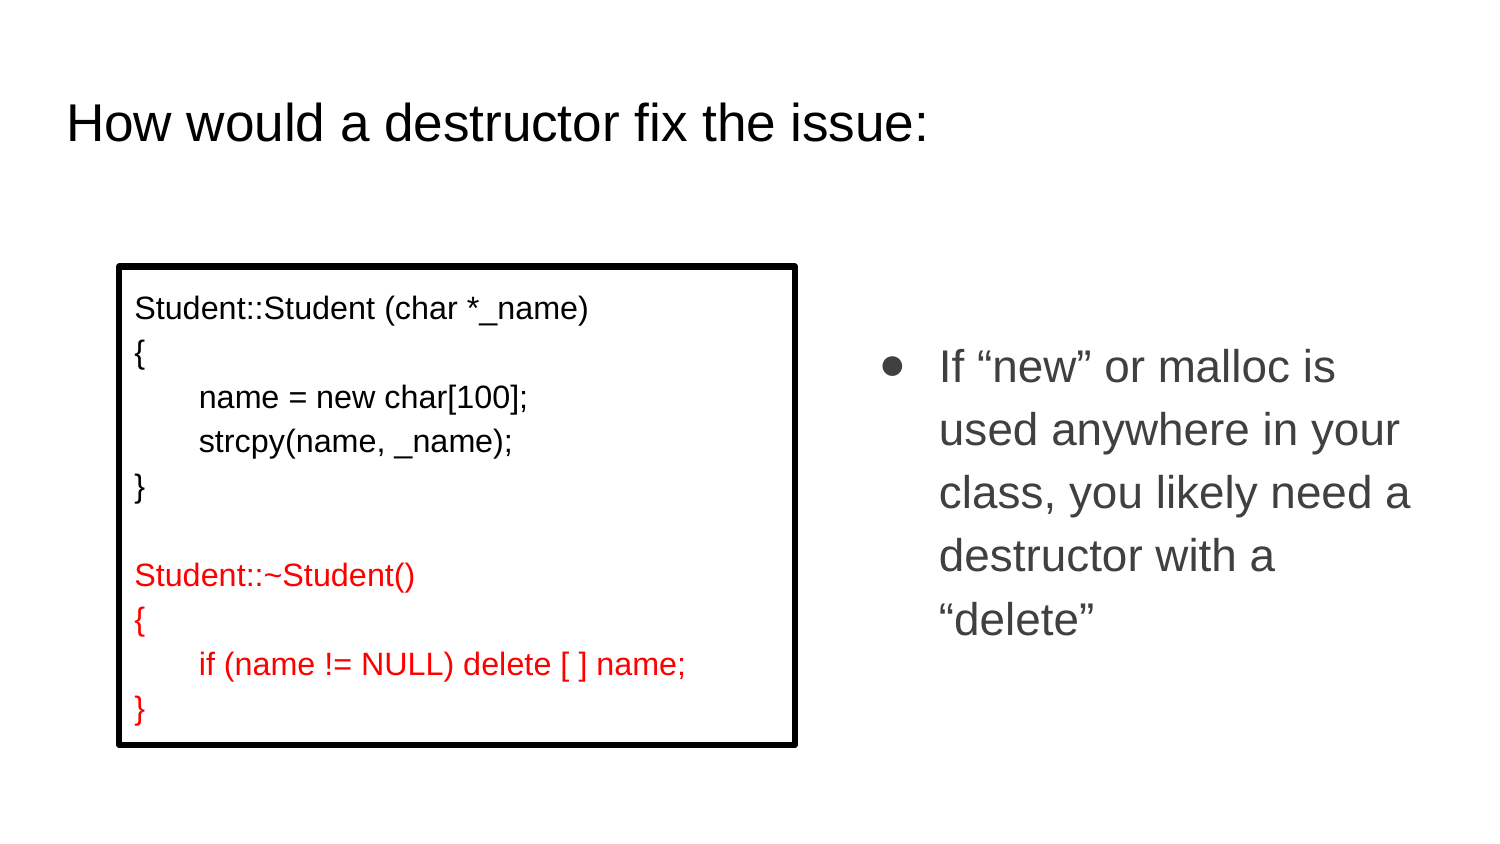

# How would a destructor fix the issue:
Student::Student (char *_name)
{
name = new char[100];
strcpy(name, _name);
}

Student::~Student()
{
if (name != NULL) delete [ ] name;
}
If “new” or malloc is used anywhere in your class, you likely need a destructor with a “delete”